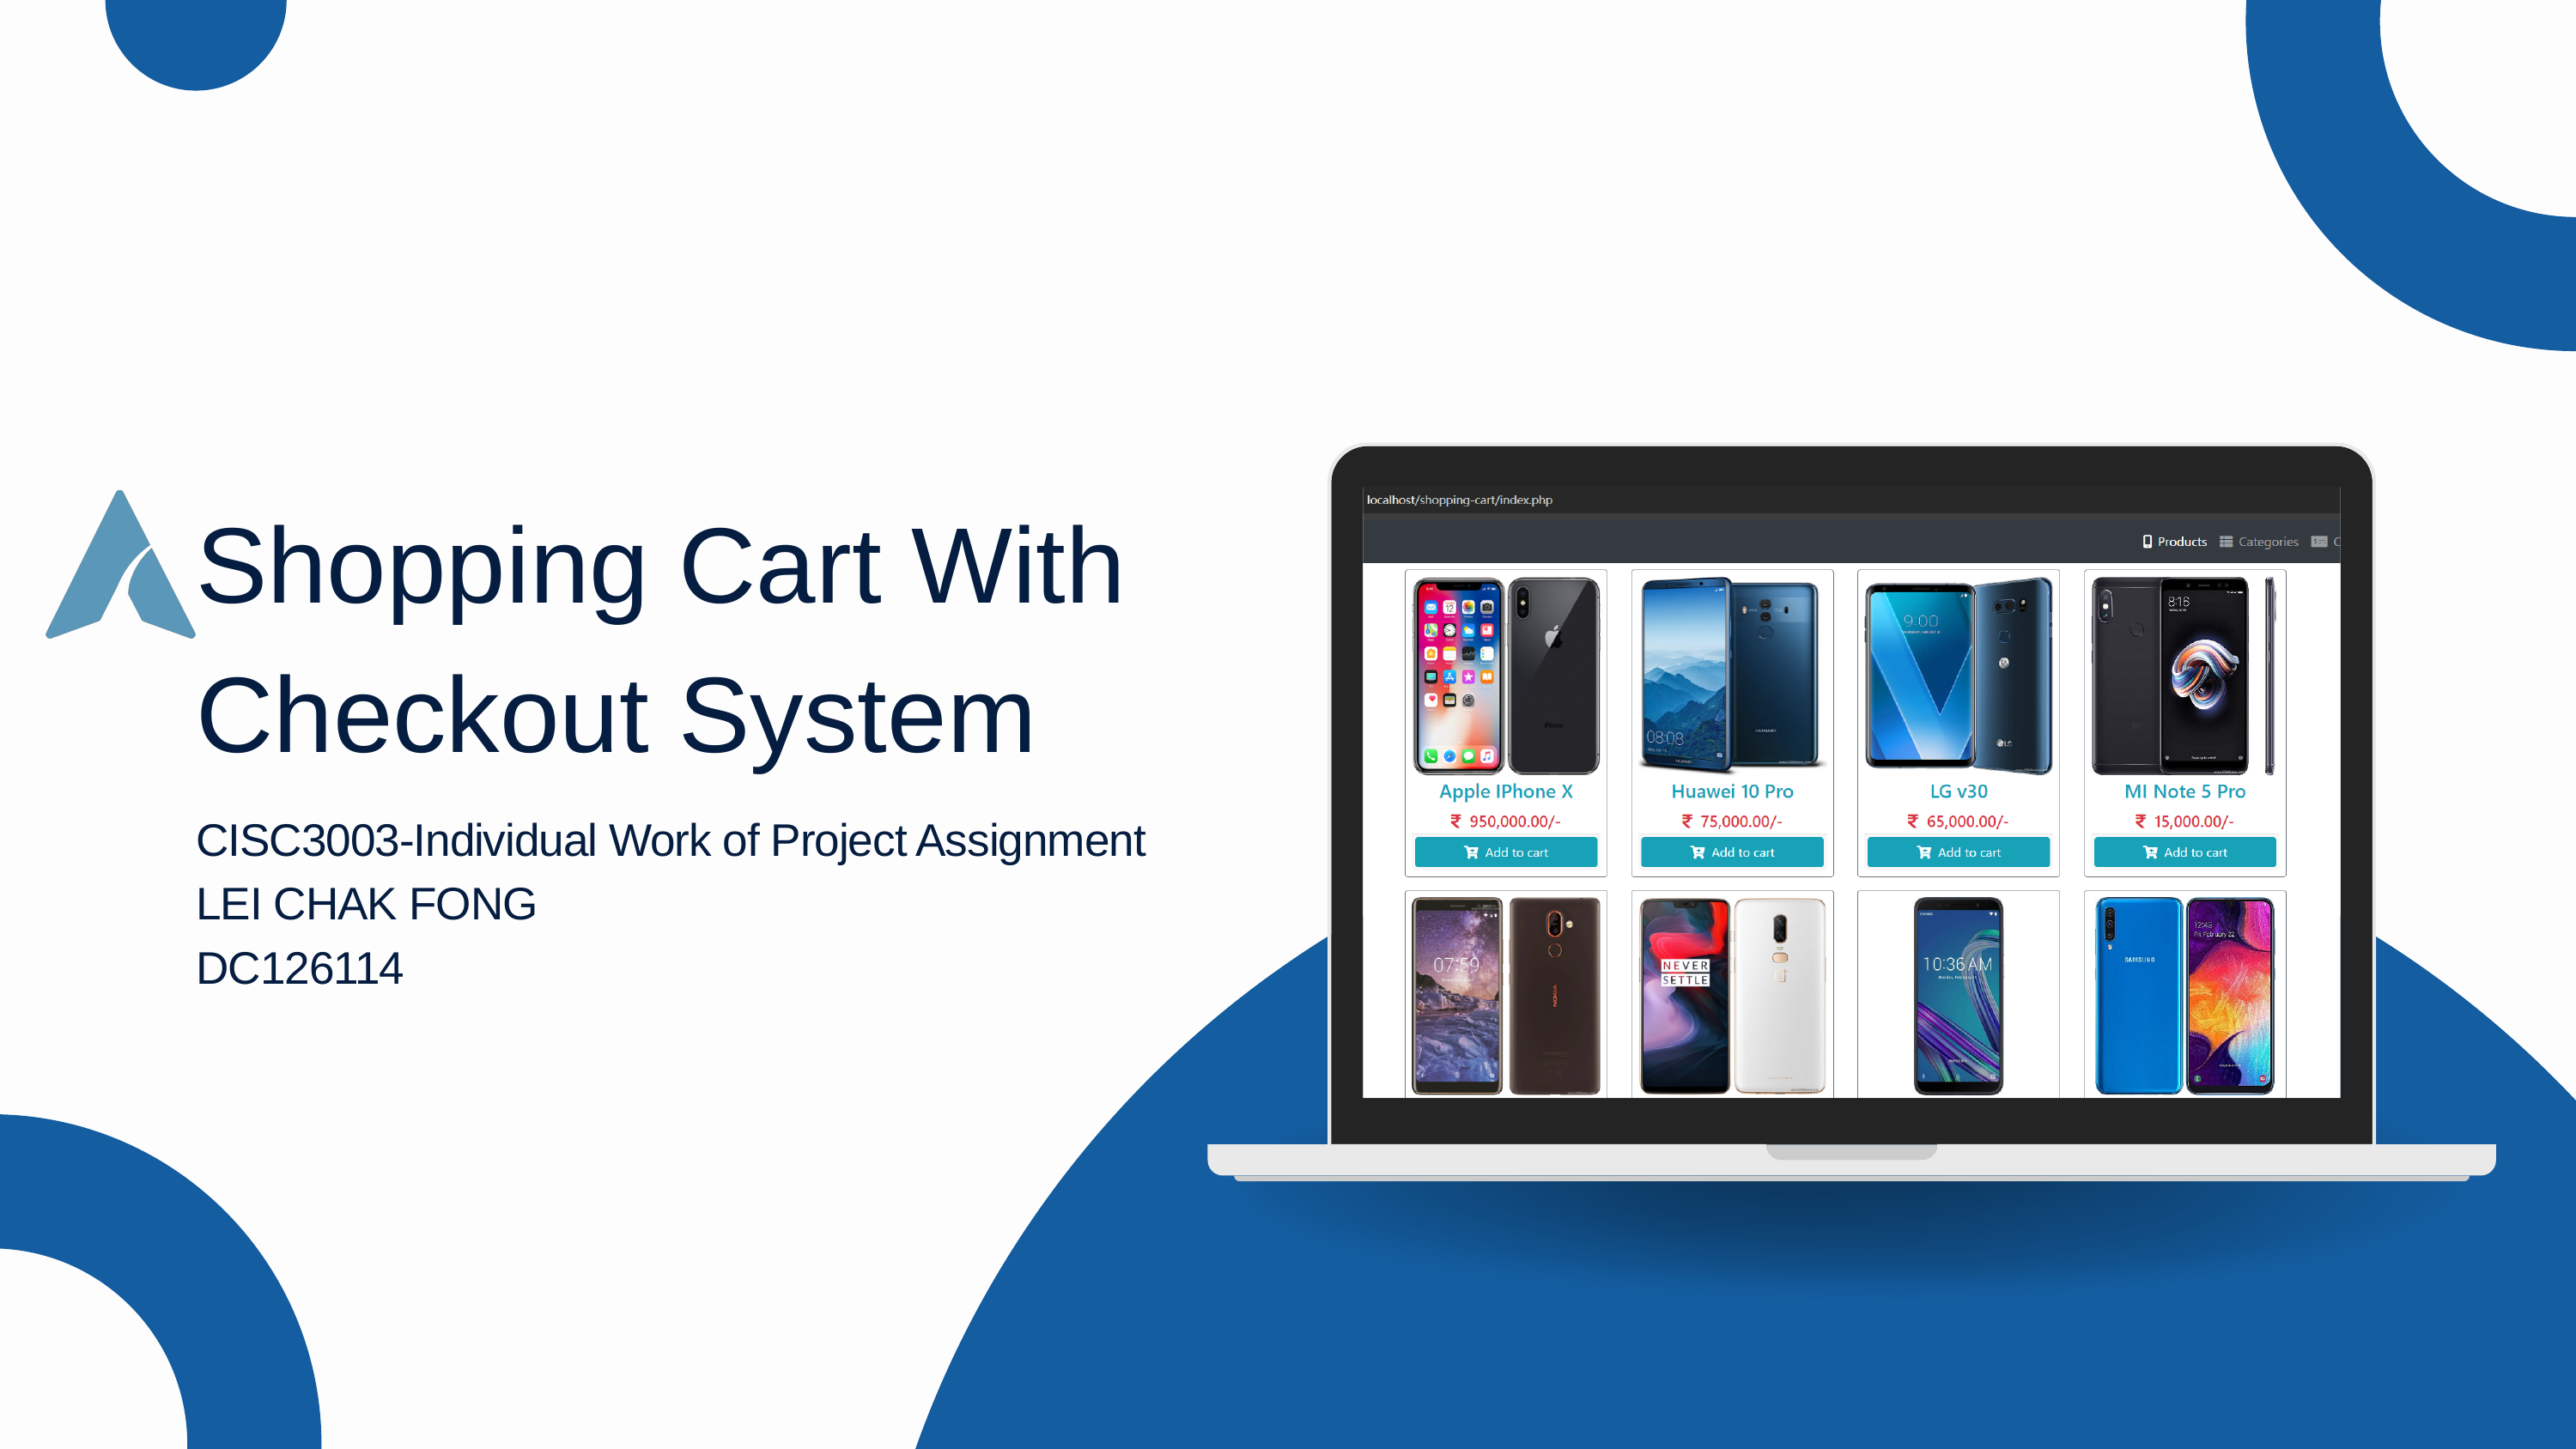

Shopping Cart With Checkout System

CISC3003-Individual Work of Project Assignment
LEI CHAK FONG
DC126114